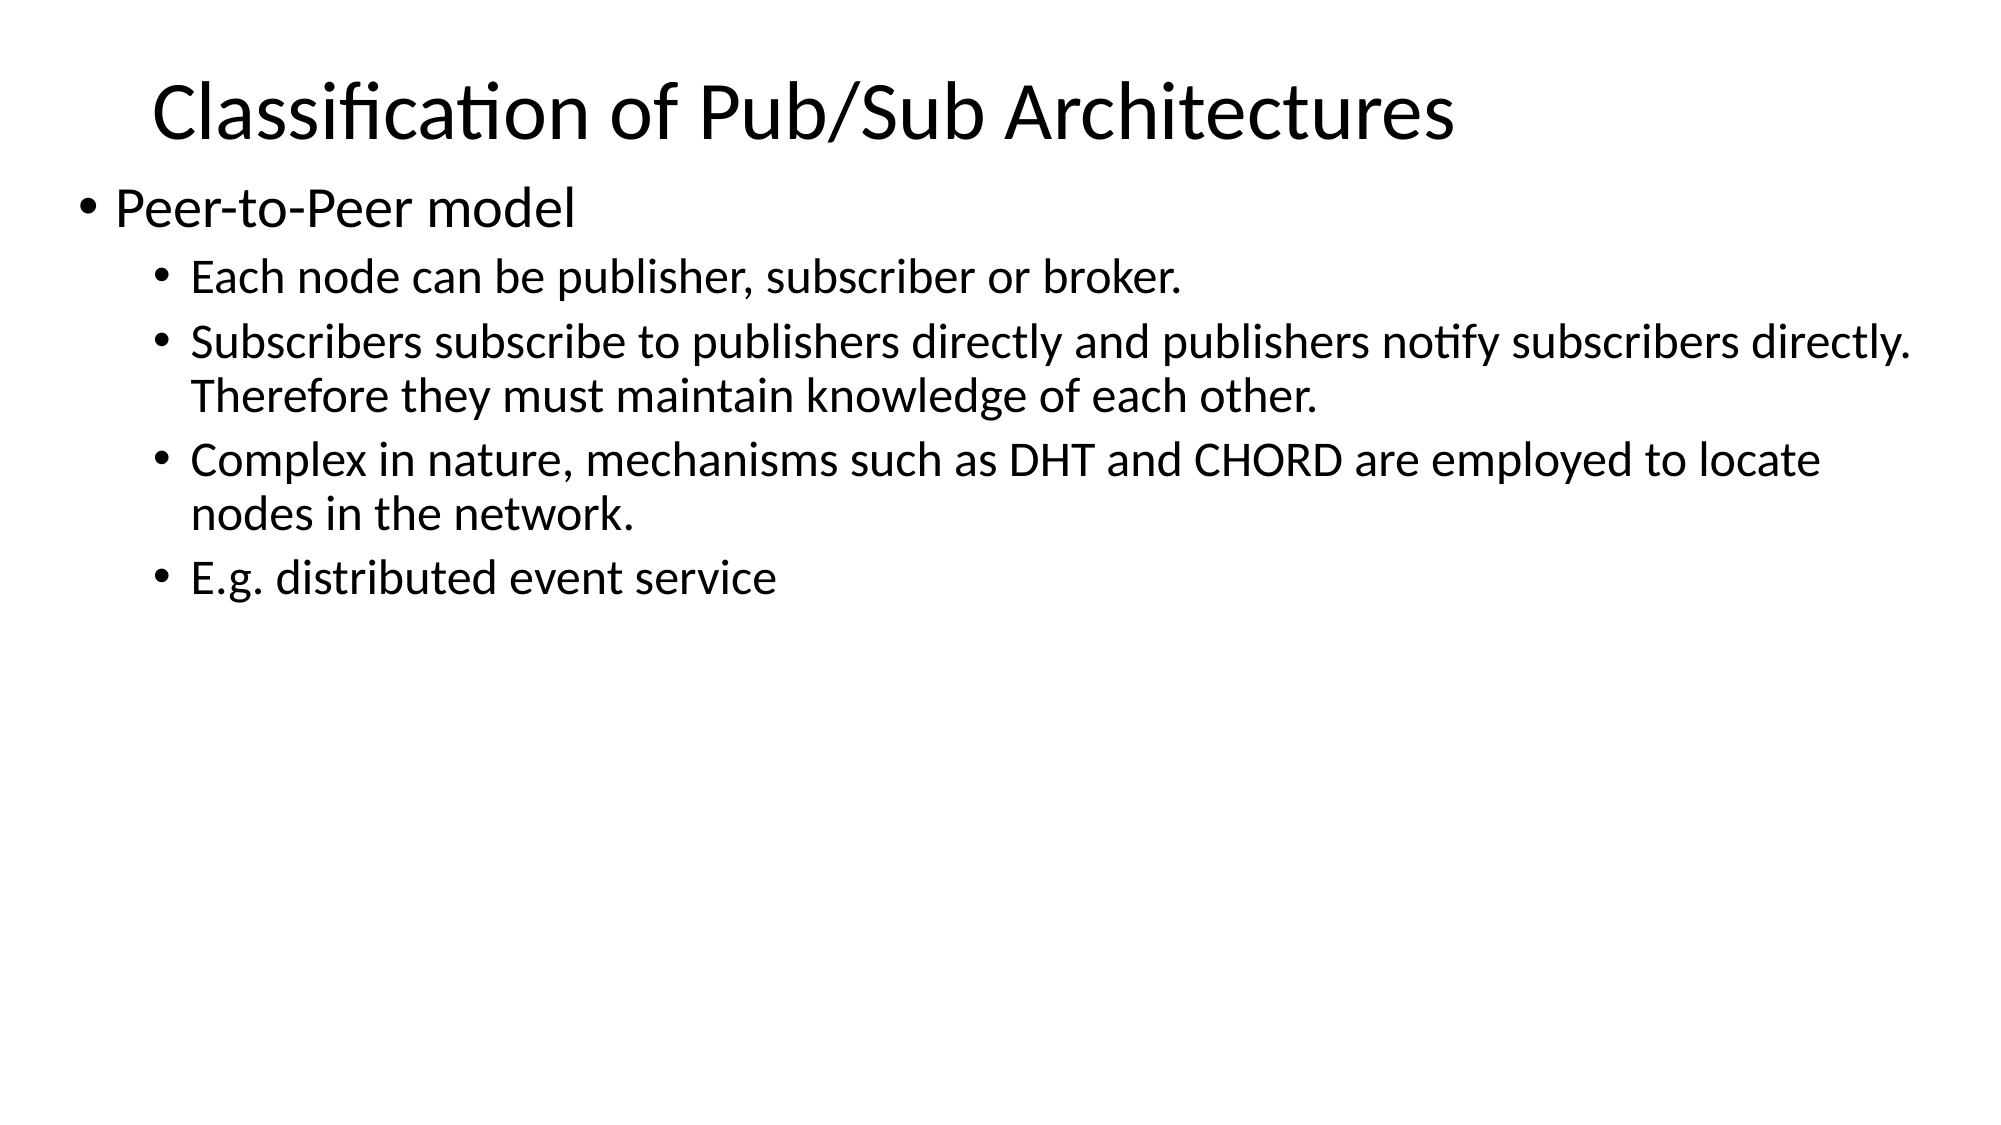

# Classification of Pub/Sub Architectures
Peer-to-Peer model
Each node can be publisher, subscriber or broker.
Subscribers subscribe to publishers directly and publishers notify subscribers directly. Therefore they must maintain knowledge of each other.
Complex in nature, mechanisms such as DHT and CHORD are employed to locate nodes in the network.
E.g. distributed event service